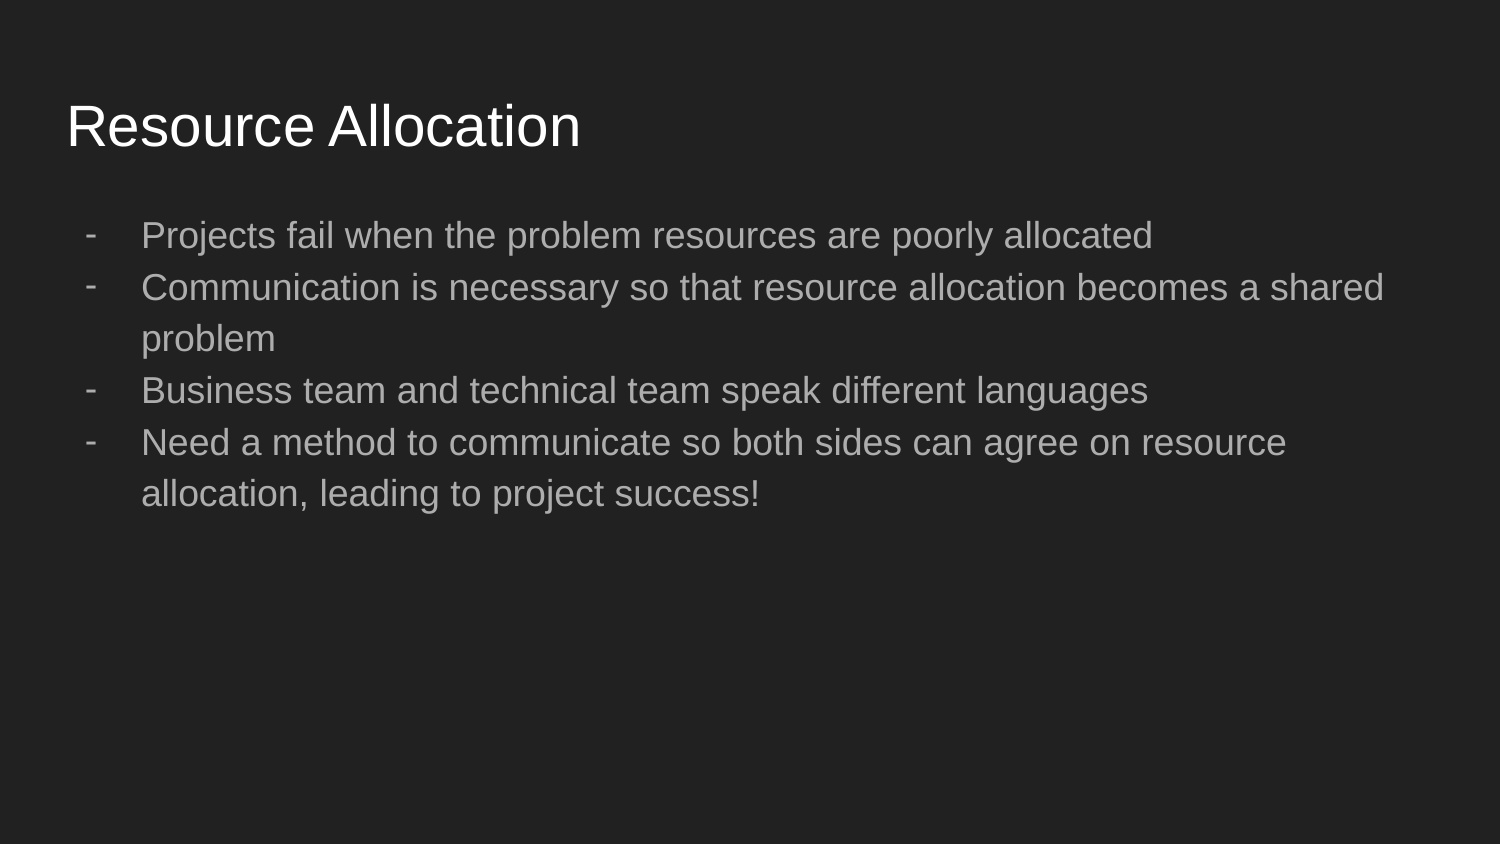

# Resource Allocation
Projects fail when the problem resources are poorly allocated
Communication is necessary so that resource allocation becomes a shared problem
Business team and technical team speak different languages
Need a method to communicate so both sides can agree on resource allocation, leading to project success!